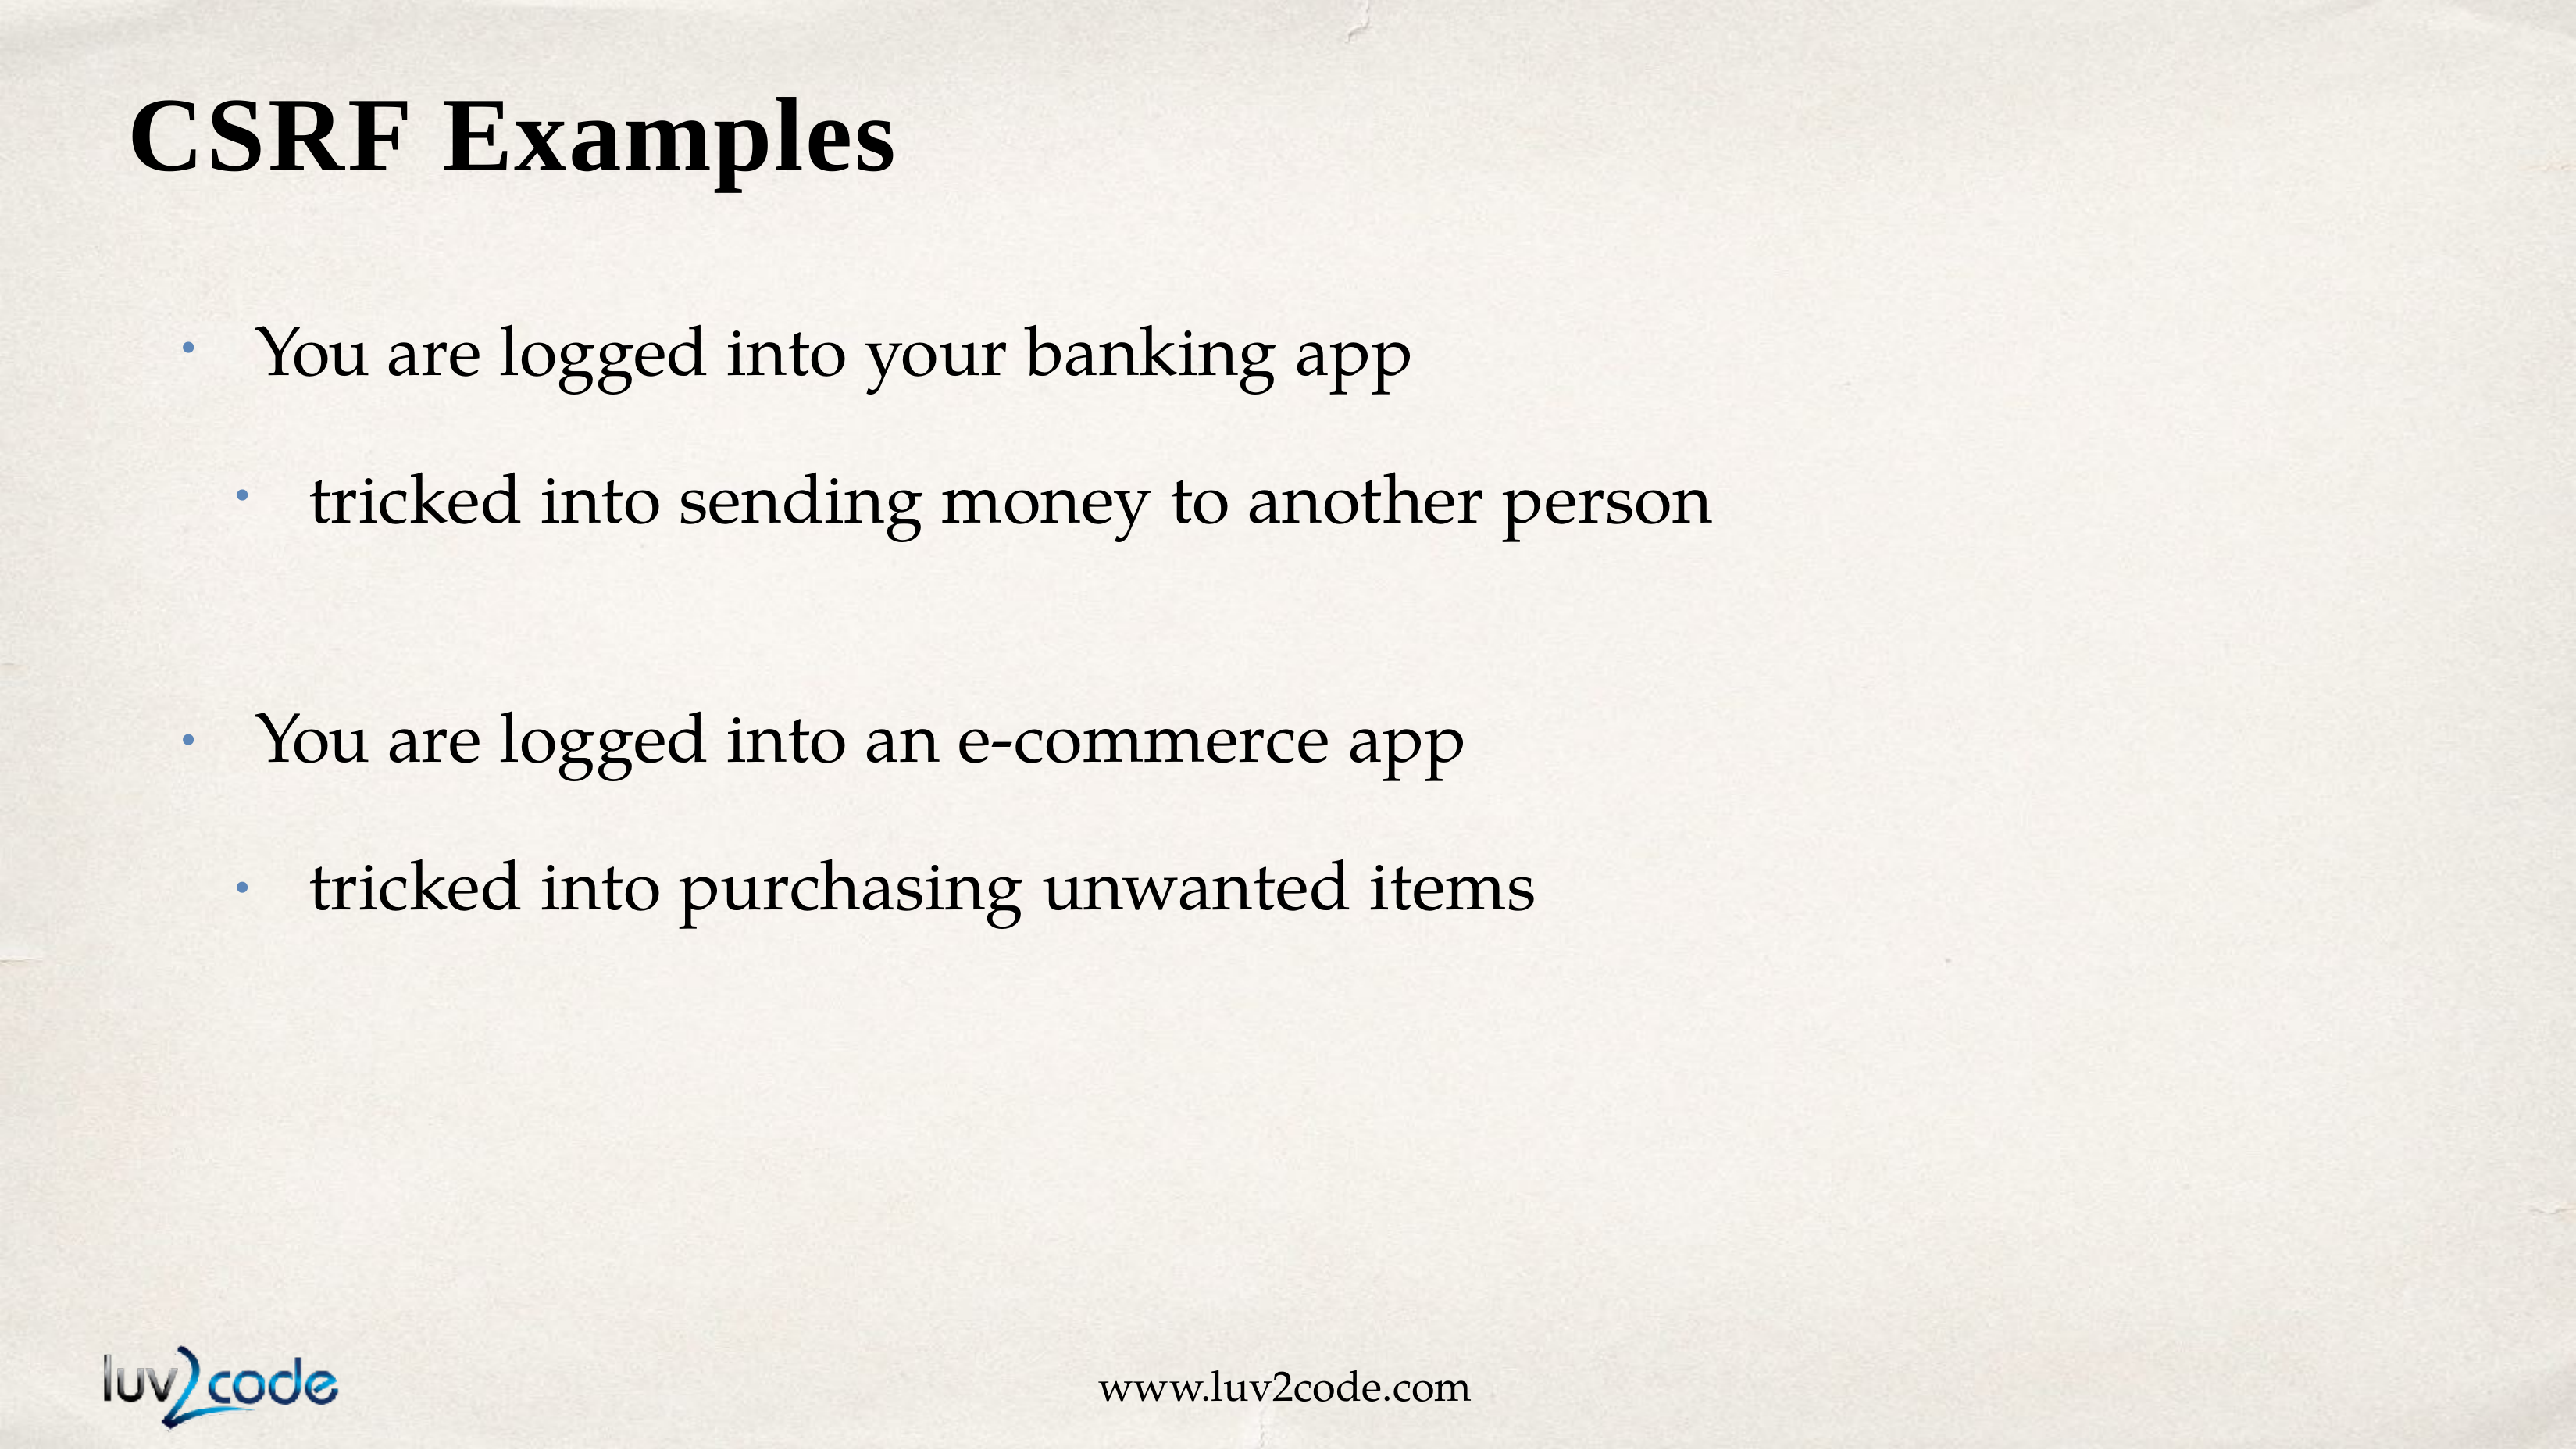

# CSRF Examples
You are logged into your banking app
tricked into sending money to another person
You are logged into an e-commerce app
•
tricked into purchasing unwanted items
•
www.luv2code.com